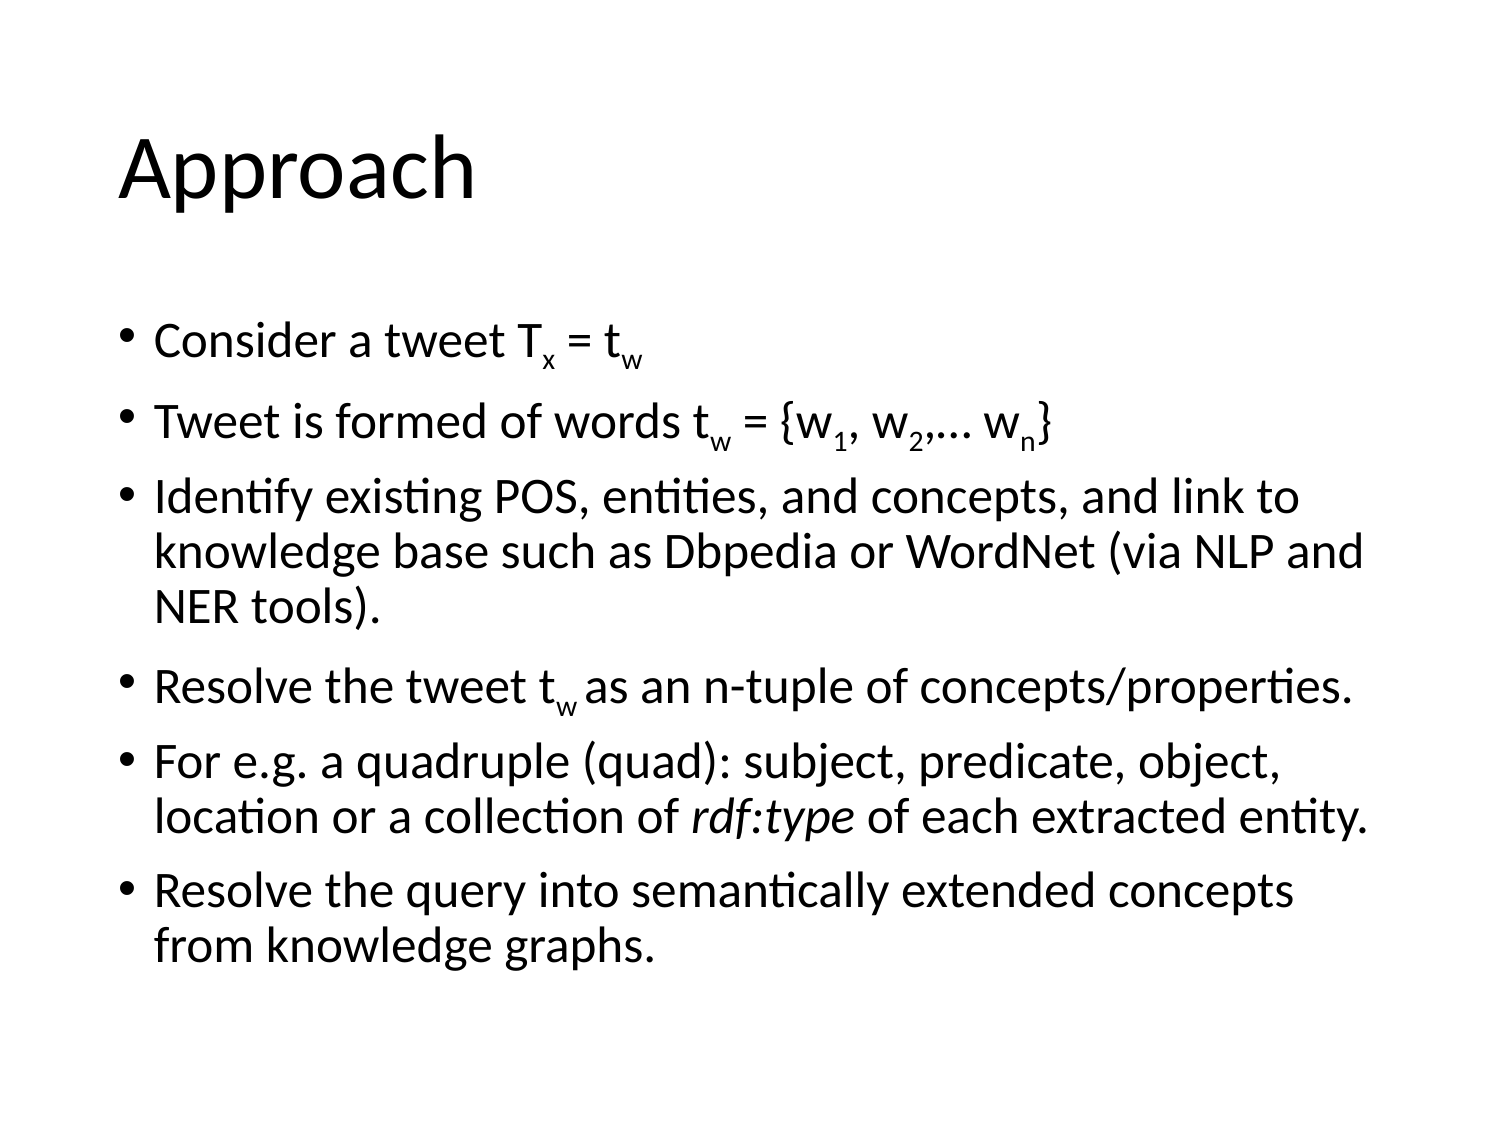

# Approach
Consider a tweet Tx = tw
Tweet is formed of words tw = {w1, w2,… wn}
Identify existing POS, entities, and concepts, and link to knowledge base such as Dbpedia or WordNet (via NLP and NER tools).
Resolve the tweet tw as an n-tuple of concepts/properties.
For e.g. a quadruple (quad): subject, predicate, object, location or a collection of rdf:type of each extracted entity.
Resolve the query into semantically extended concepts from knowledge graphs.